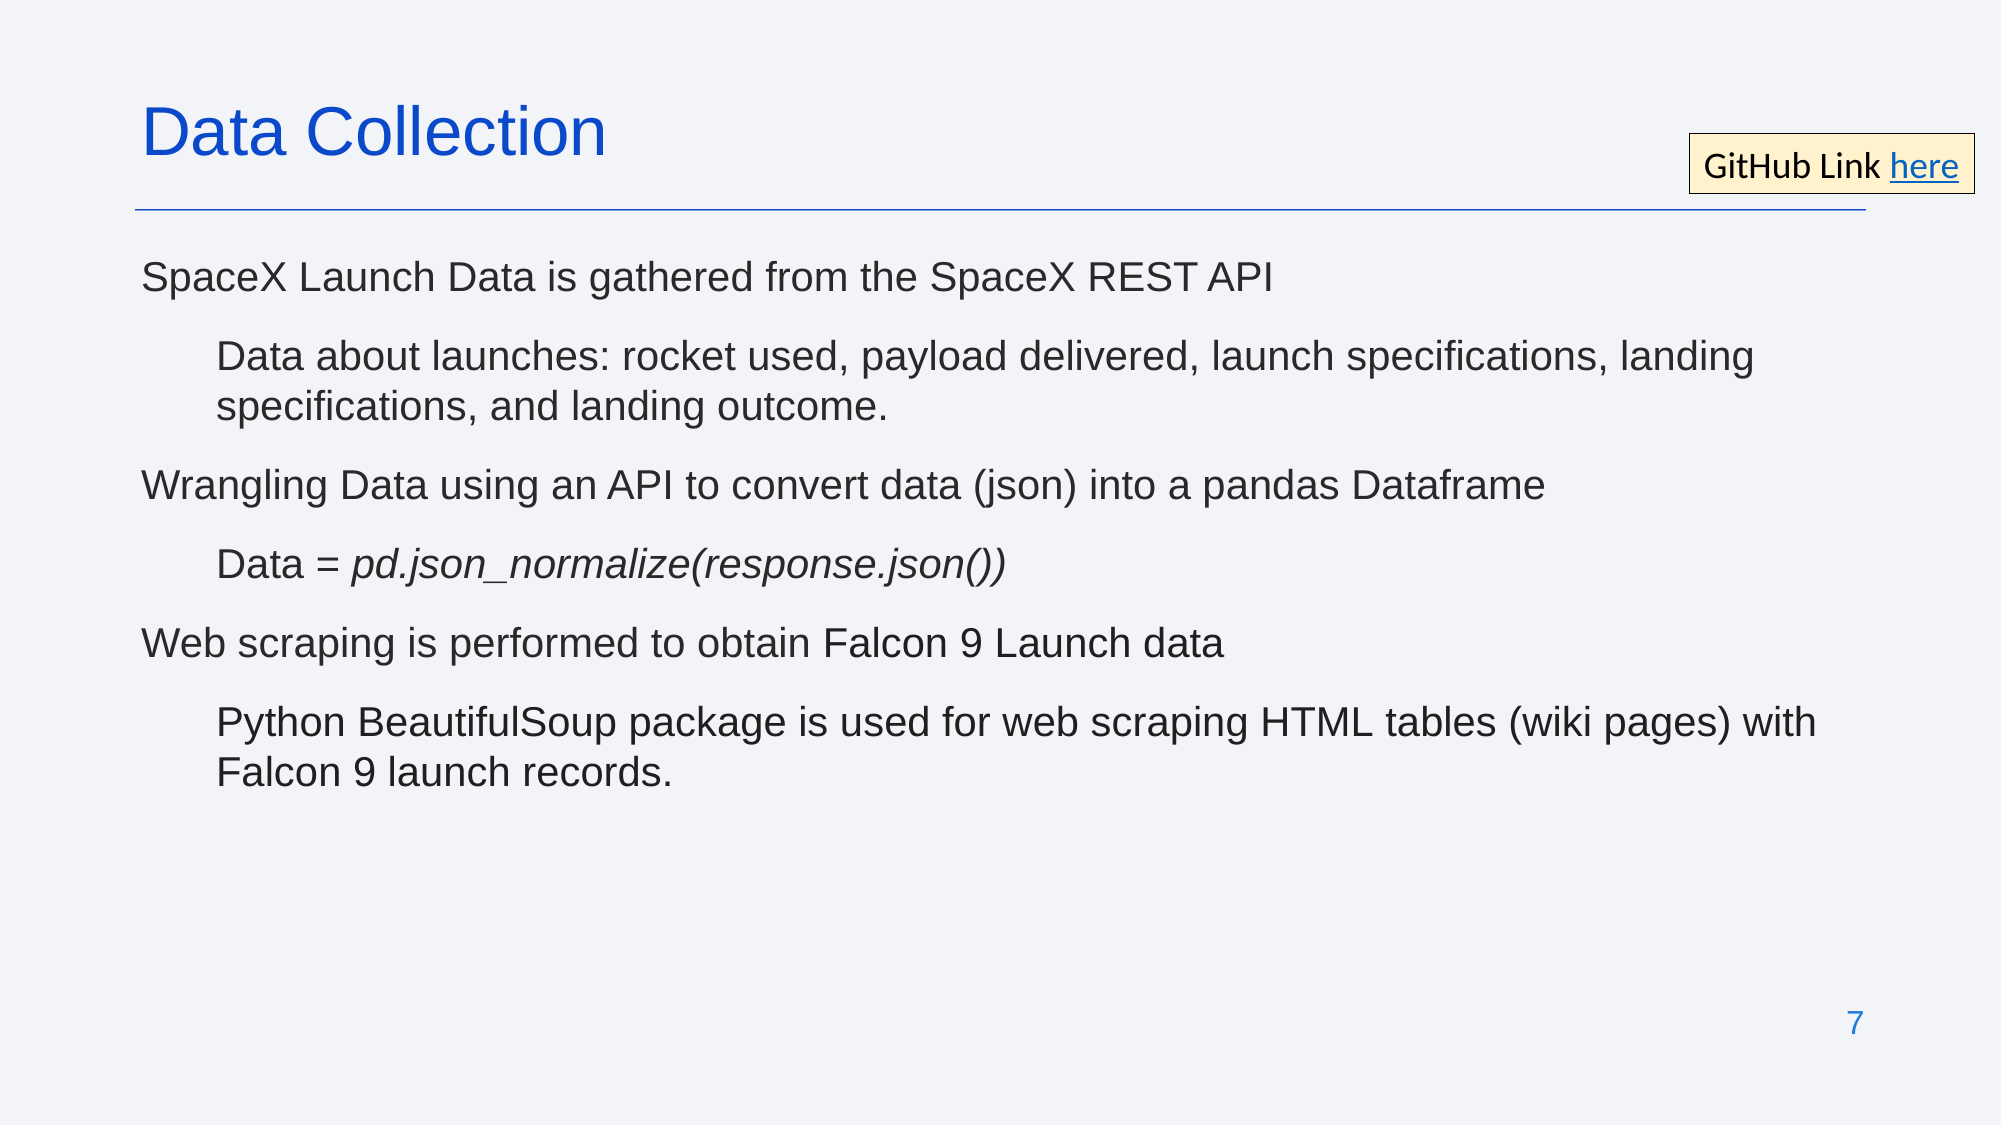

Data Collection
GitHub Link here
SpaceX Launch Data is gathered from the SpaceX REST API
Data about launches: rocket used, payload delivered, launch specifications, landing specifications, and landing outcome.
Wrangling Data using an API to convert data (json) into a pandas Dataframe
Data = pd.json_normalize(response.json())
Web scraping is performed to obtain Falcon 9 Launch data
Python BeautifulSoup package is used for web scraping HTML tables (wiki pages) with Falcon 9 launch records.
7